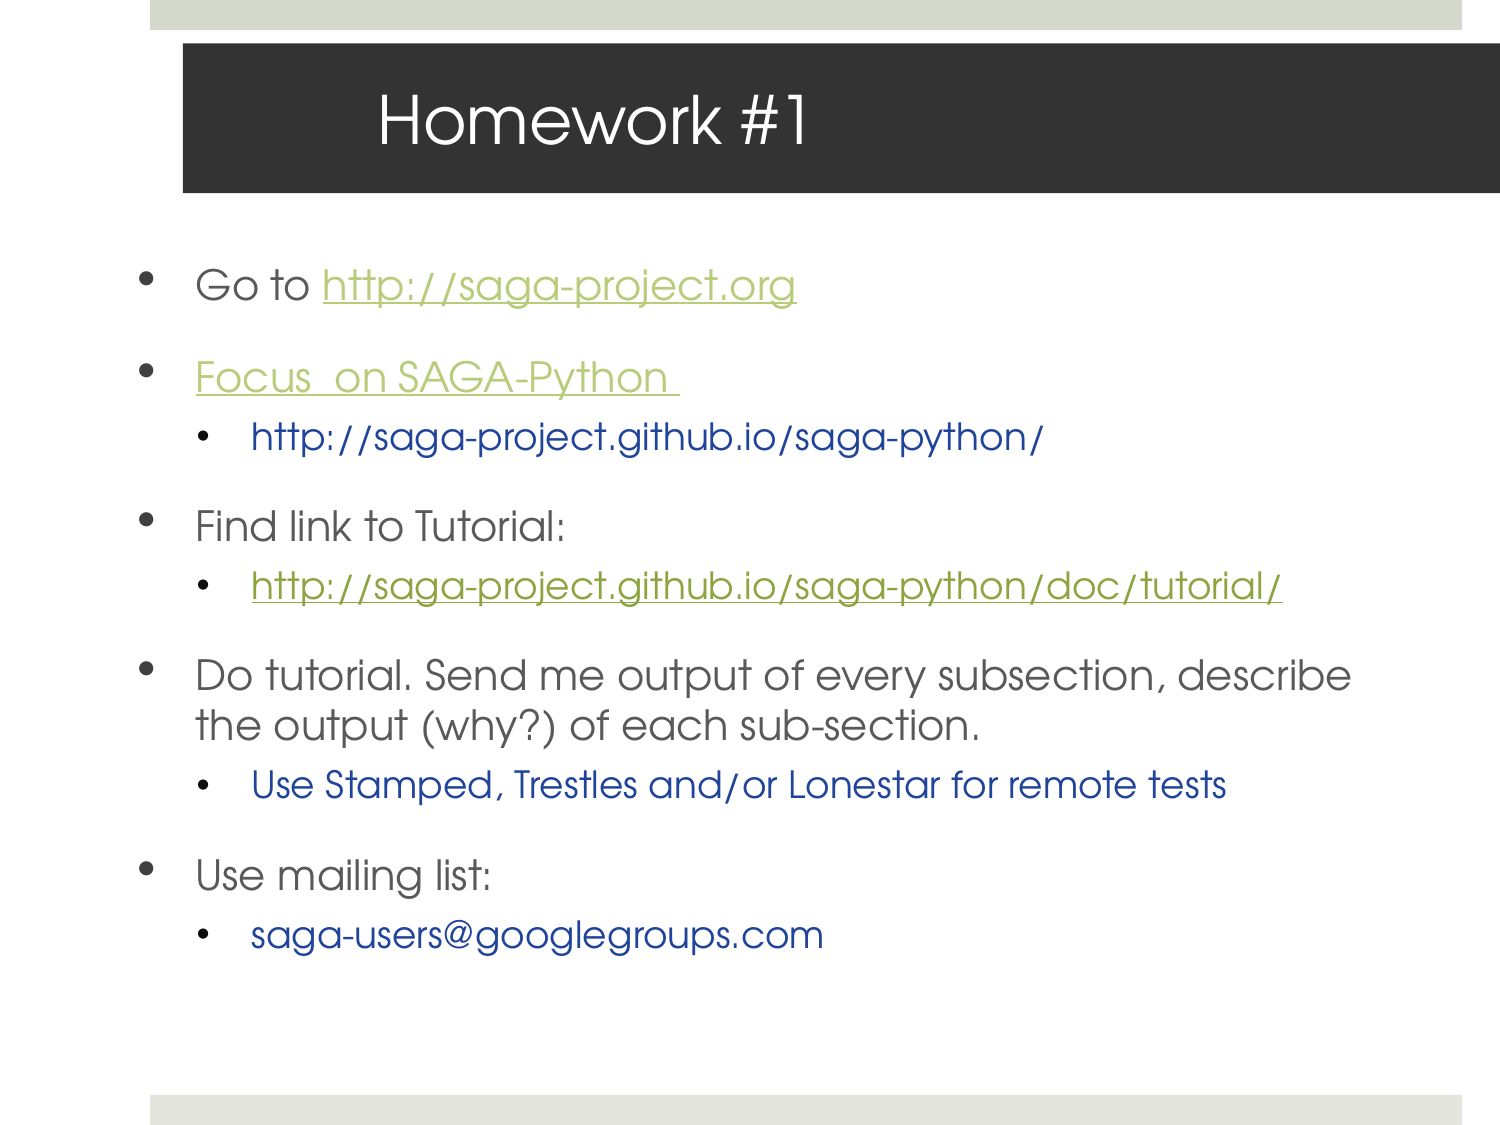

# Homework #1
Go to http://saga-project.org
Focus  on SAGA-Python
http://saga-project.github.io/saga-python/
Find link to Tutorial:
http://saga-project.github.io/saga-python/doc/tutorial/
Do tutorial. Send me output of every subsection, describe the output (why?) of each sub-section.
Use Stamped, Trestles and/or Lonestar for remote tests
Use mailing list:
saga-users@googlegroups.com